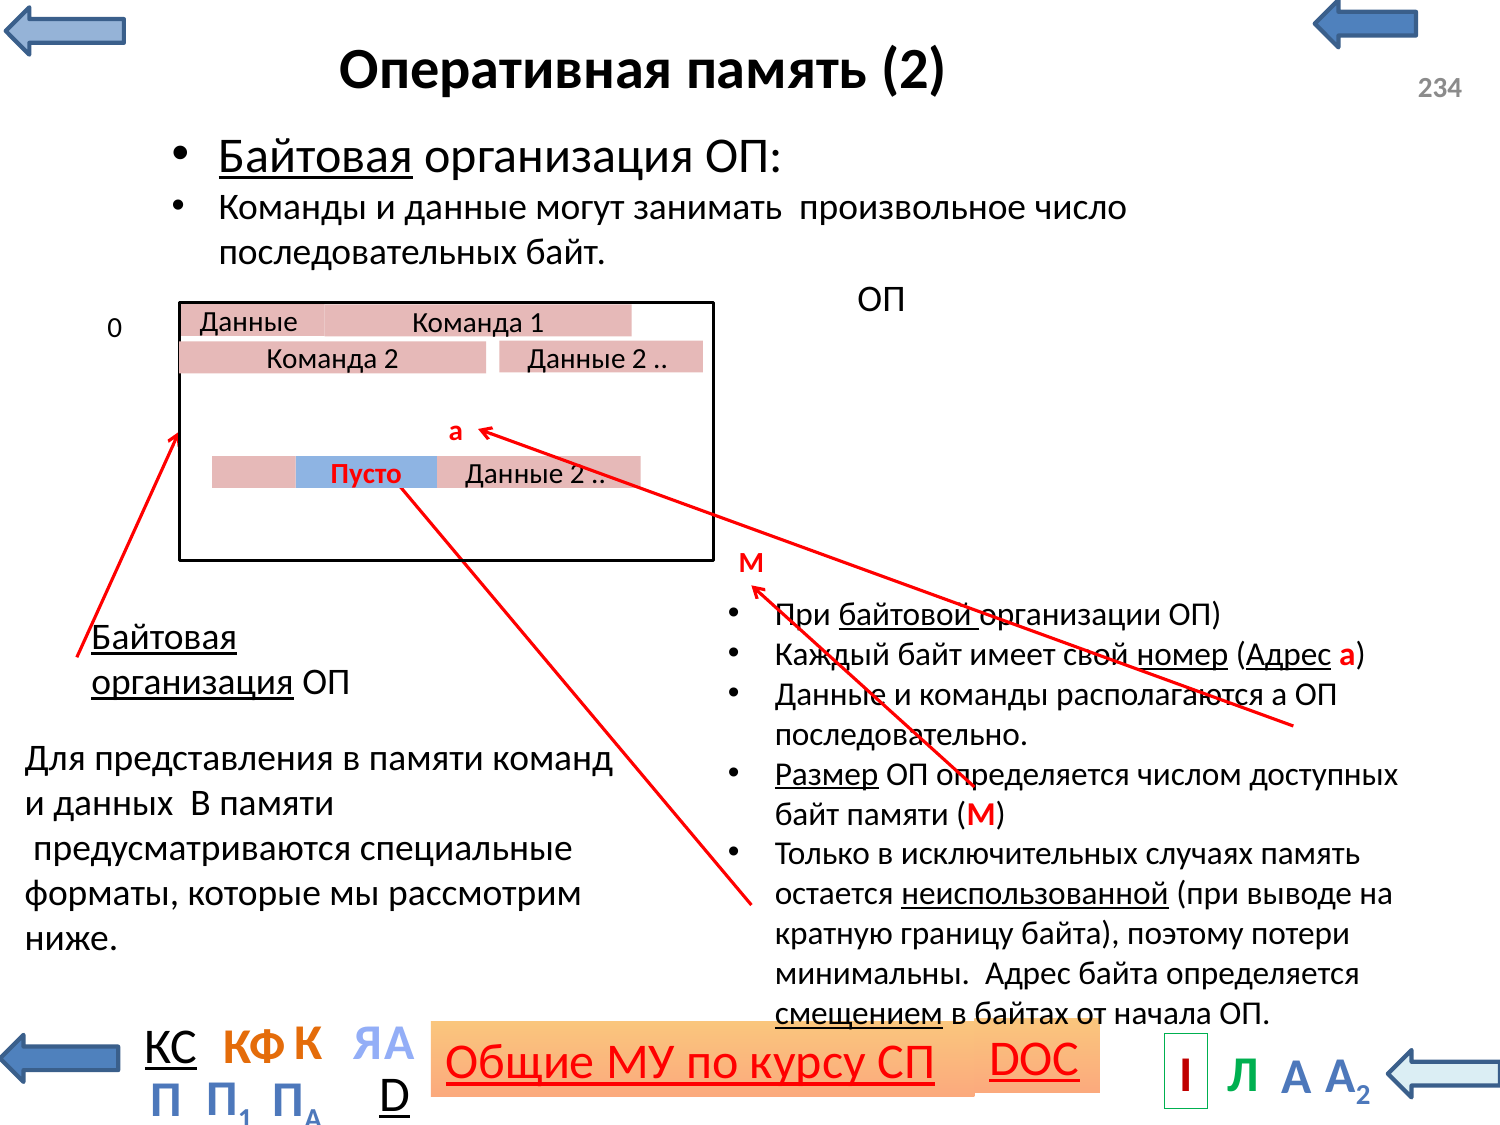

# Оперативная память (2)
234
Байтовая организация ОП:
Команды и данные могут занимать  произвольное число последовательных байт.
ОП
0

Данные
Команда 1
Данные 2 ..
Команда 2
а

Пусто
Данные 2 ..
M
При байтовой организации ОП)
Каждый байт имеет свой номер (Адрес а)
Данные и команды располагаются а ОП последовательно.
Размер ОП определяется числом доступных байт памяти (М)
Только в исключительных случаях память остается неиспользованной (при выводе на кратную границу байта), поэтому потери минимальны.  Адрес байта определяется смещением в байтах от начала ОП.
Байтовая организация ОП
Для представления в памяти команд и данных  В памяти
 предусматриваются специальные
форматы, которые мы рассмотрим ниже.